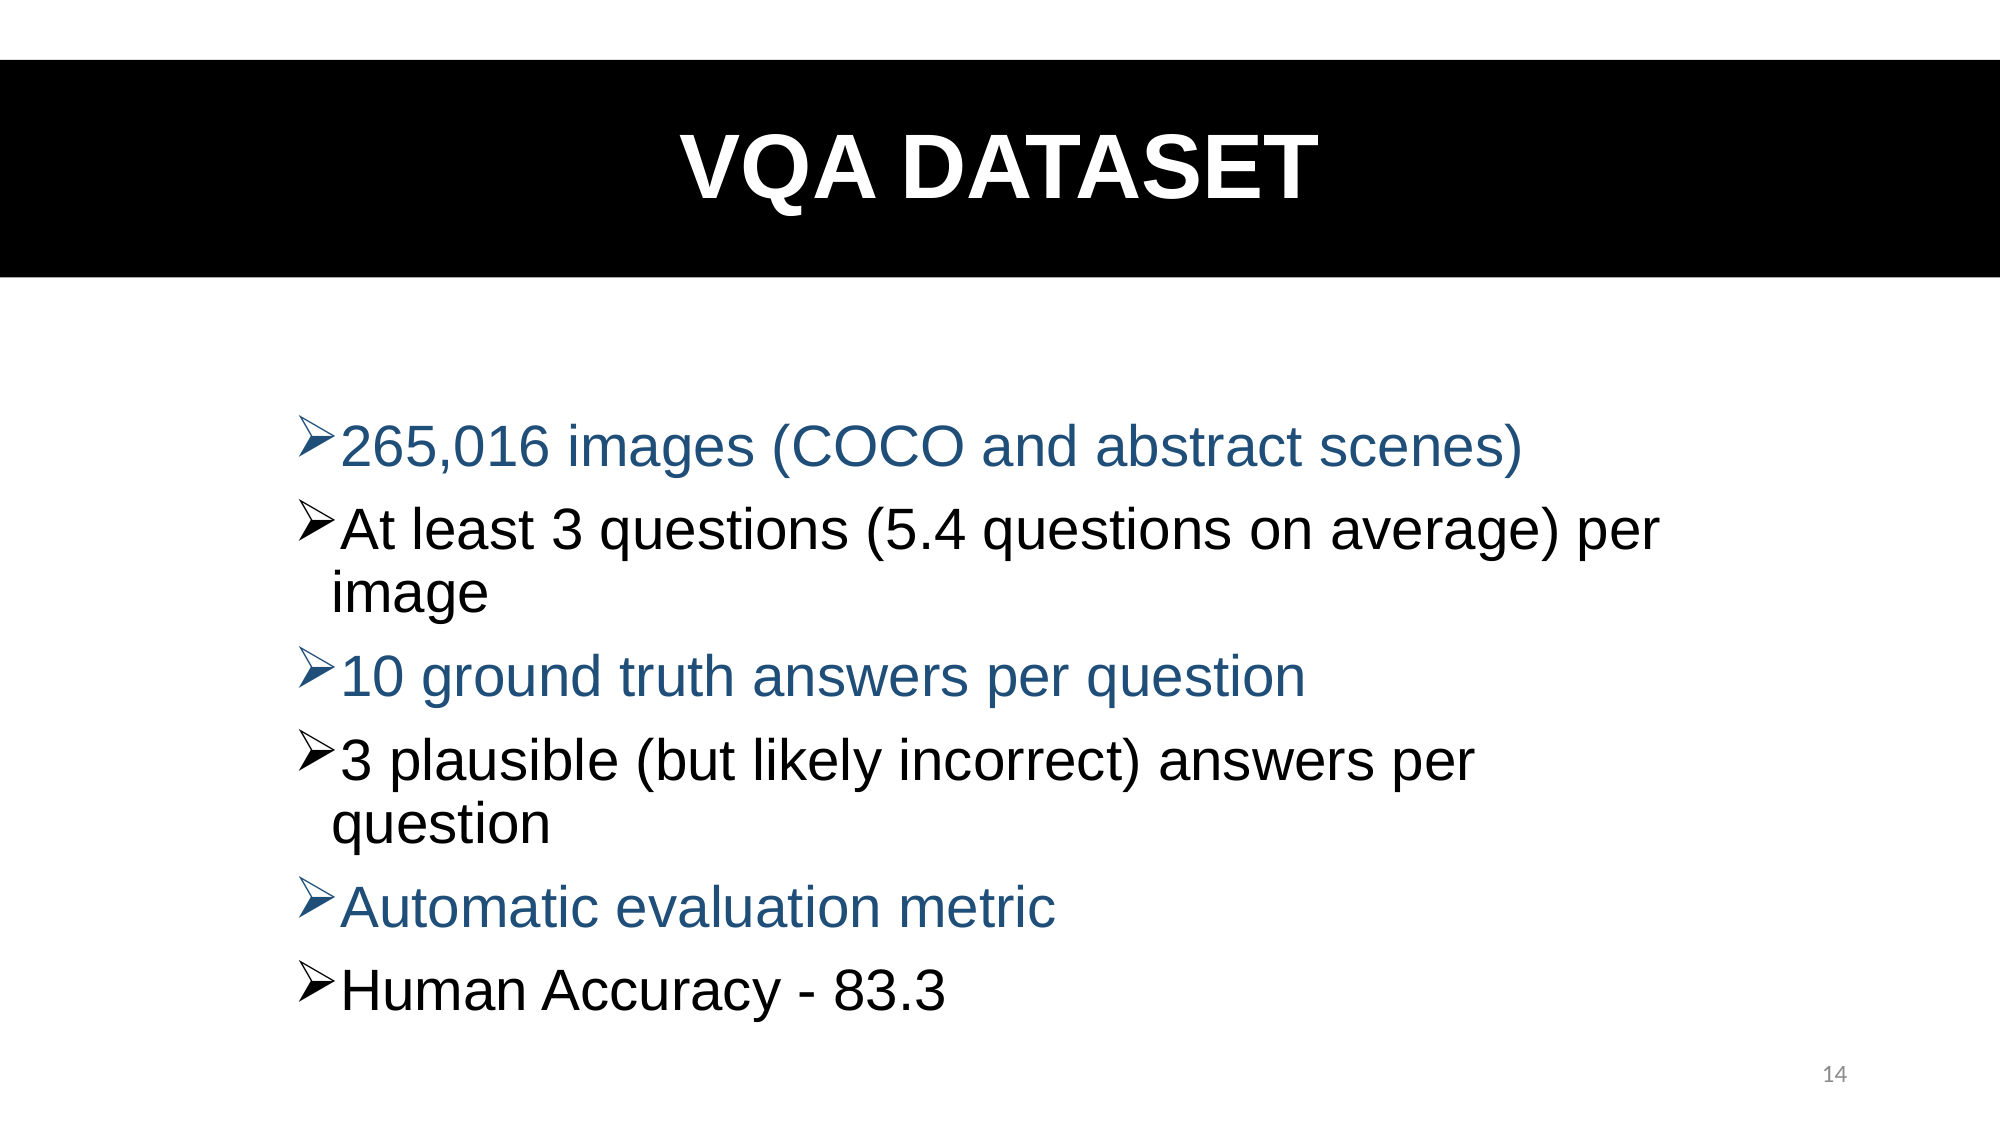

# VQA DATASET
265,016 images (COCO and abstract scenes)
At least 3 questions (5.4 questions on average) per image
10 ground truth answers per question
3 plausible (but likely incorrect) answers per question
Automatic evaluation metric
Human Accuracy - 83.3

14